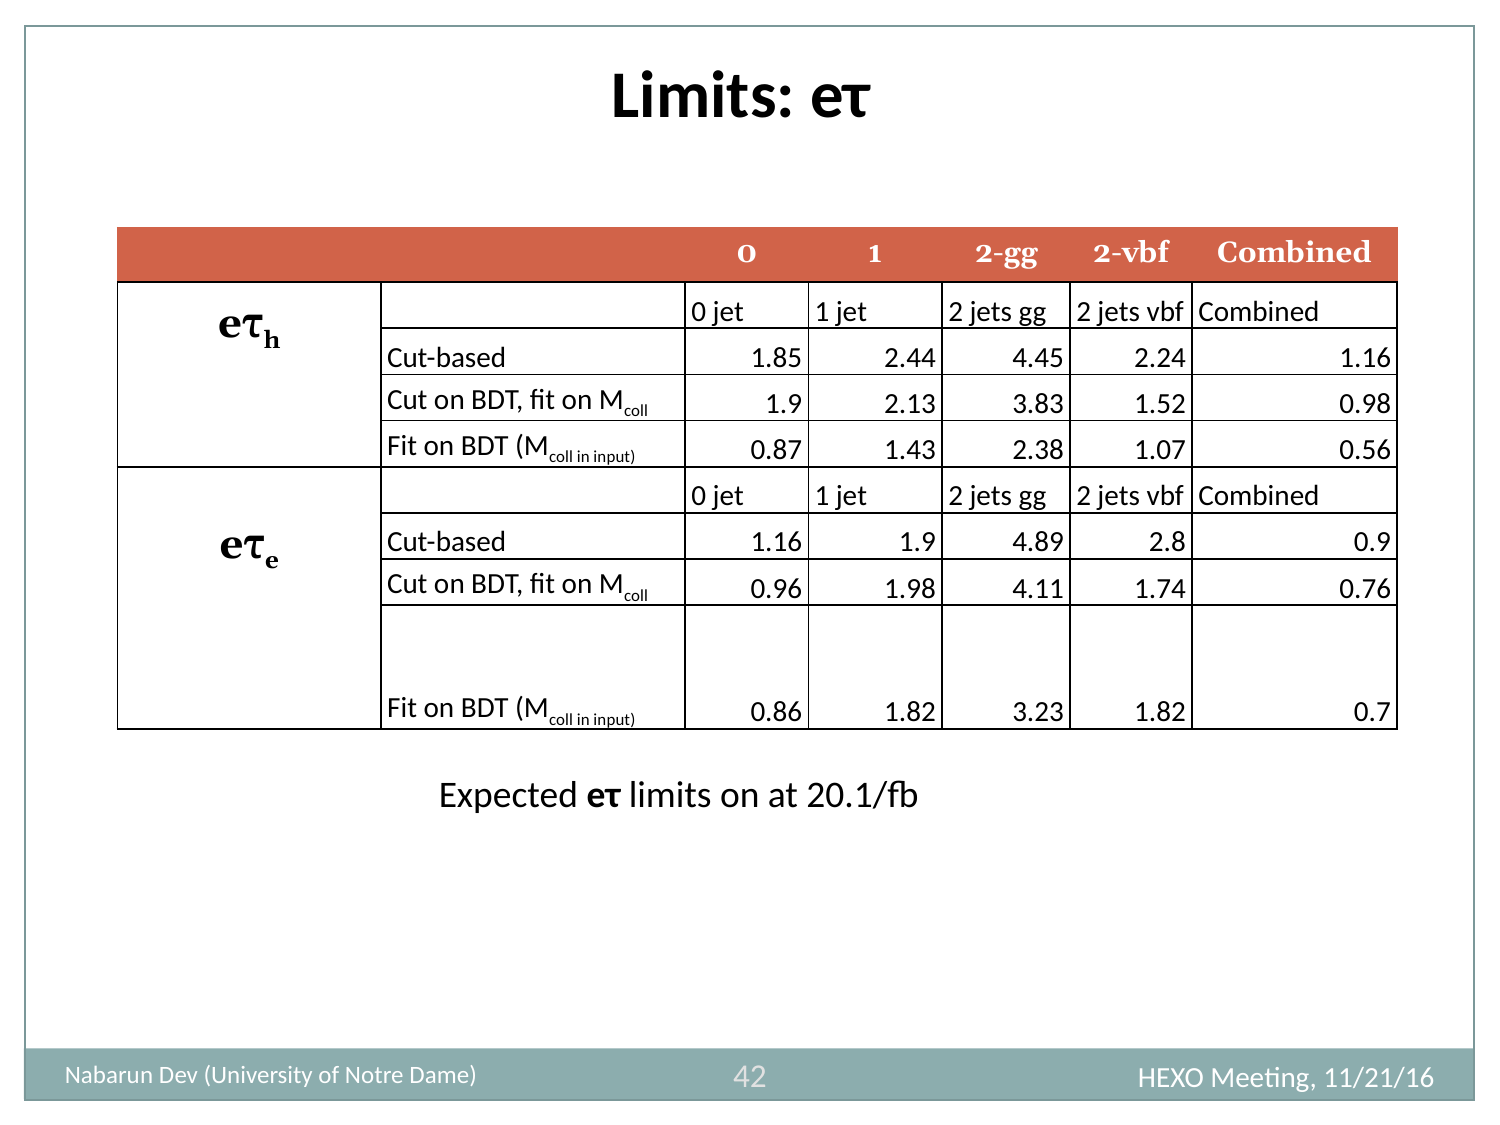

Limits: eτ
|  |  | 0 | 1 | 2-gg | 2-vbf | Combined |
| --- | --- | --- | --- | --- | --- | --- |
| eτh |  | 0 jet | 1 jet | 2 jets gg | 2 jets vbf | Combined |
|  | Cut-based | 1.85 | 2.44 | 4.45 | 2.24 | 1.16 |
|  | Cut on BDT, fit on Mcoll | 1.9 | 2.13 | 3.83 | 1.52 | 0.98 |
|  | Fit on BDT (Mcoll in input) | 0.87 | 1.43 | 2.38 | 1.07 | 0.56 |
| eτe |  | 0 jet | 1 jet | 2 jets gg | 2 jets vbf | Combined |
|  | Cut-based | 1.16 | 1.9 | 4.89 | 2.8 | 0.9 |
|  | Cut on BDT, fit on Mcoll | 0.96 | 1.98 | 4.11 | 1.74 | 0.76 |
|  | Fit on BDT (Mcoll in input) | 0.86 | 1.82 | 3.23 | 1.82 | 0.7 |
Expected eτ limits on at 20.1/fb
42
HEXO Meeting, 11/21/16
Nabarun Dev (University of Notre Dame)